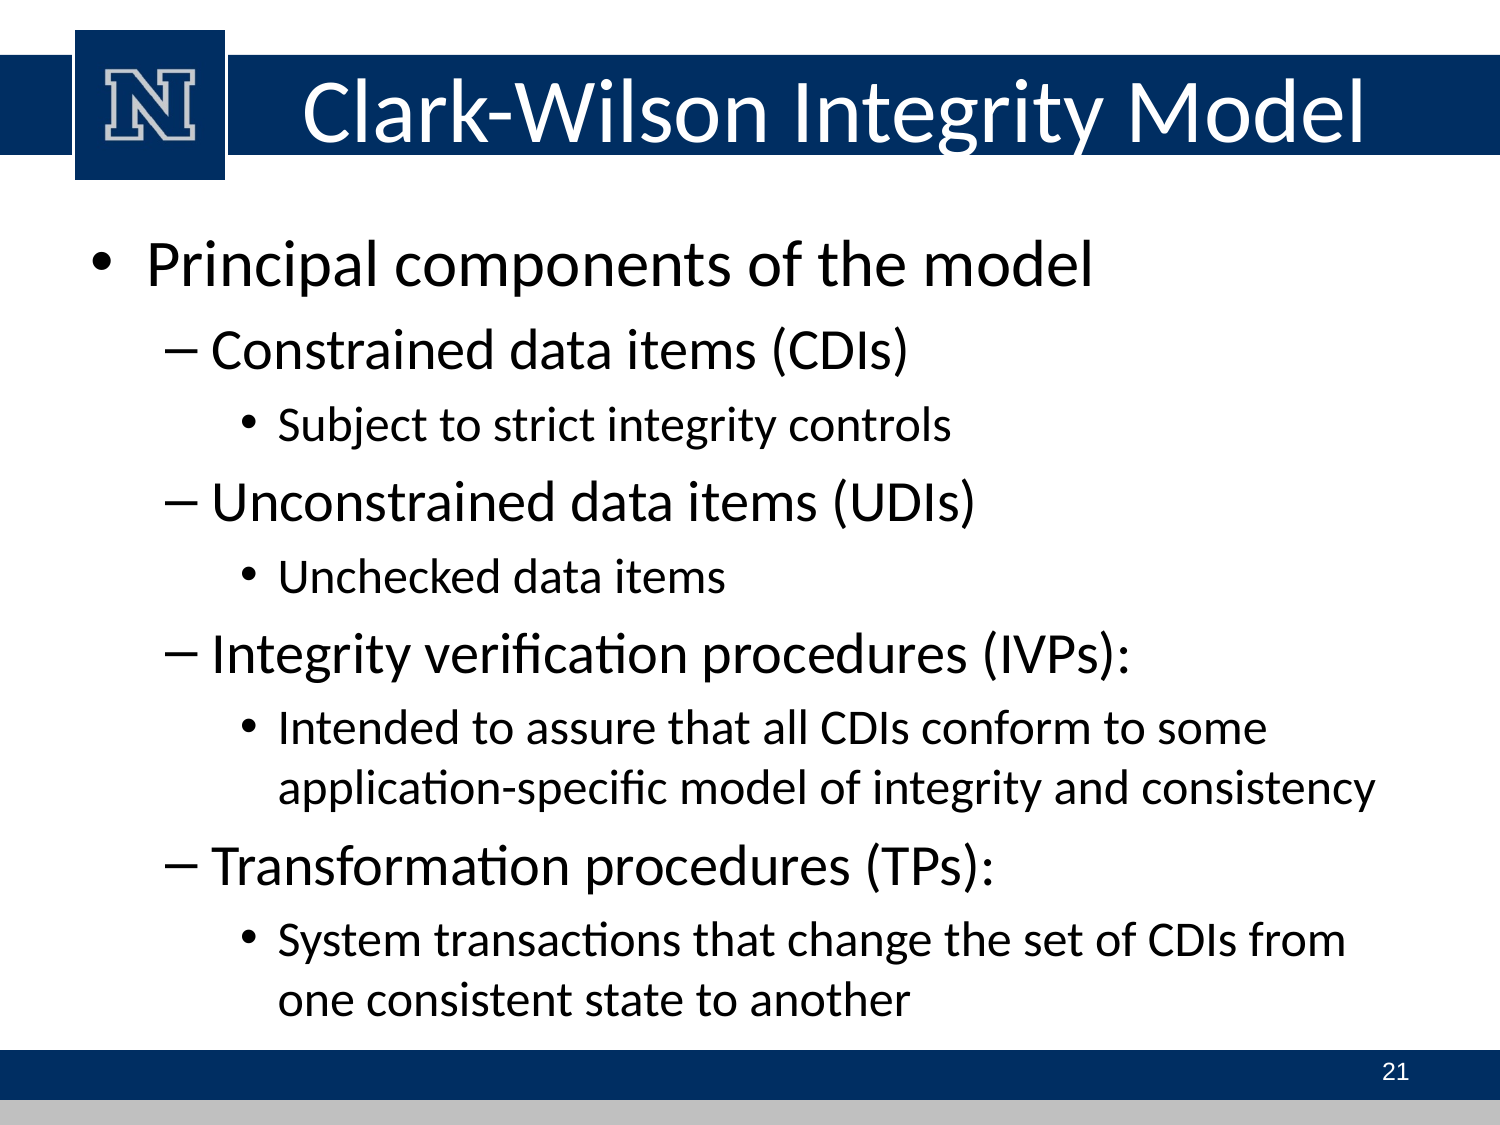

# Clark-Wilson Integrity Model
Principal components of the model
Constrained data items (CDIs)
Subject to strict integrity controls
Unconstrained data items (UDIs)
Unchecked data items
Integrity verification procedures (IVPs):
Intended to assure that all CDIs conform to some application-specific model of integrity and consistency
Transformation procedures (TPs):
System transactions that change the set of CDIs from one consistent state to another
21